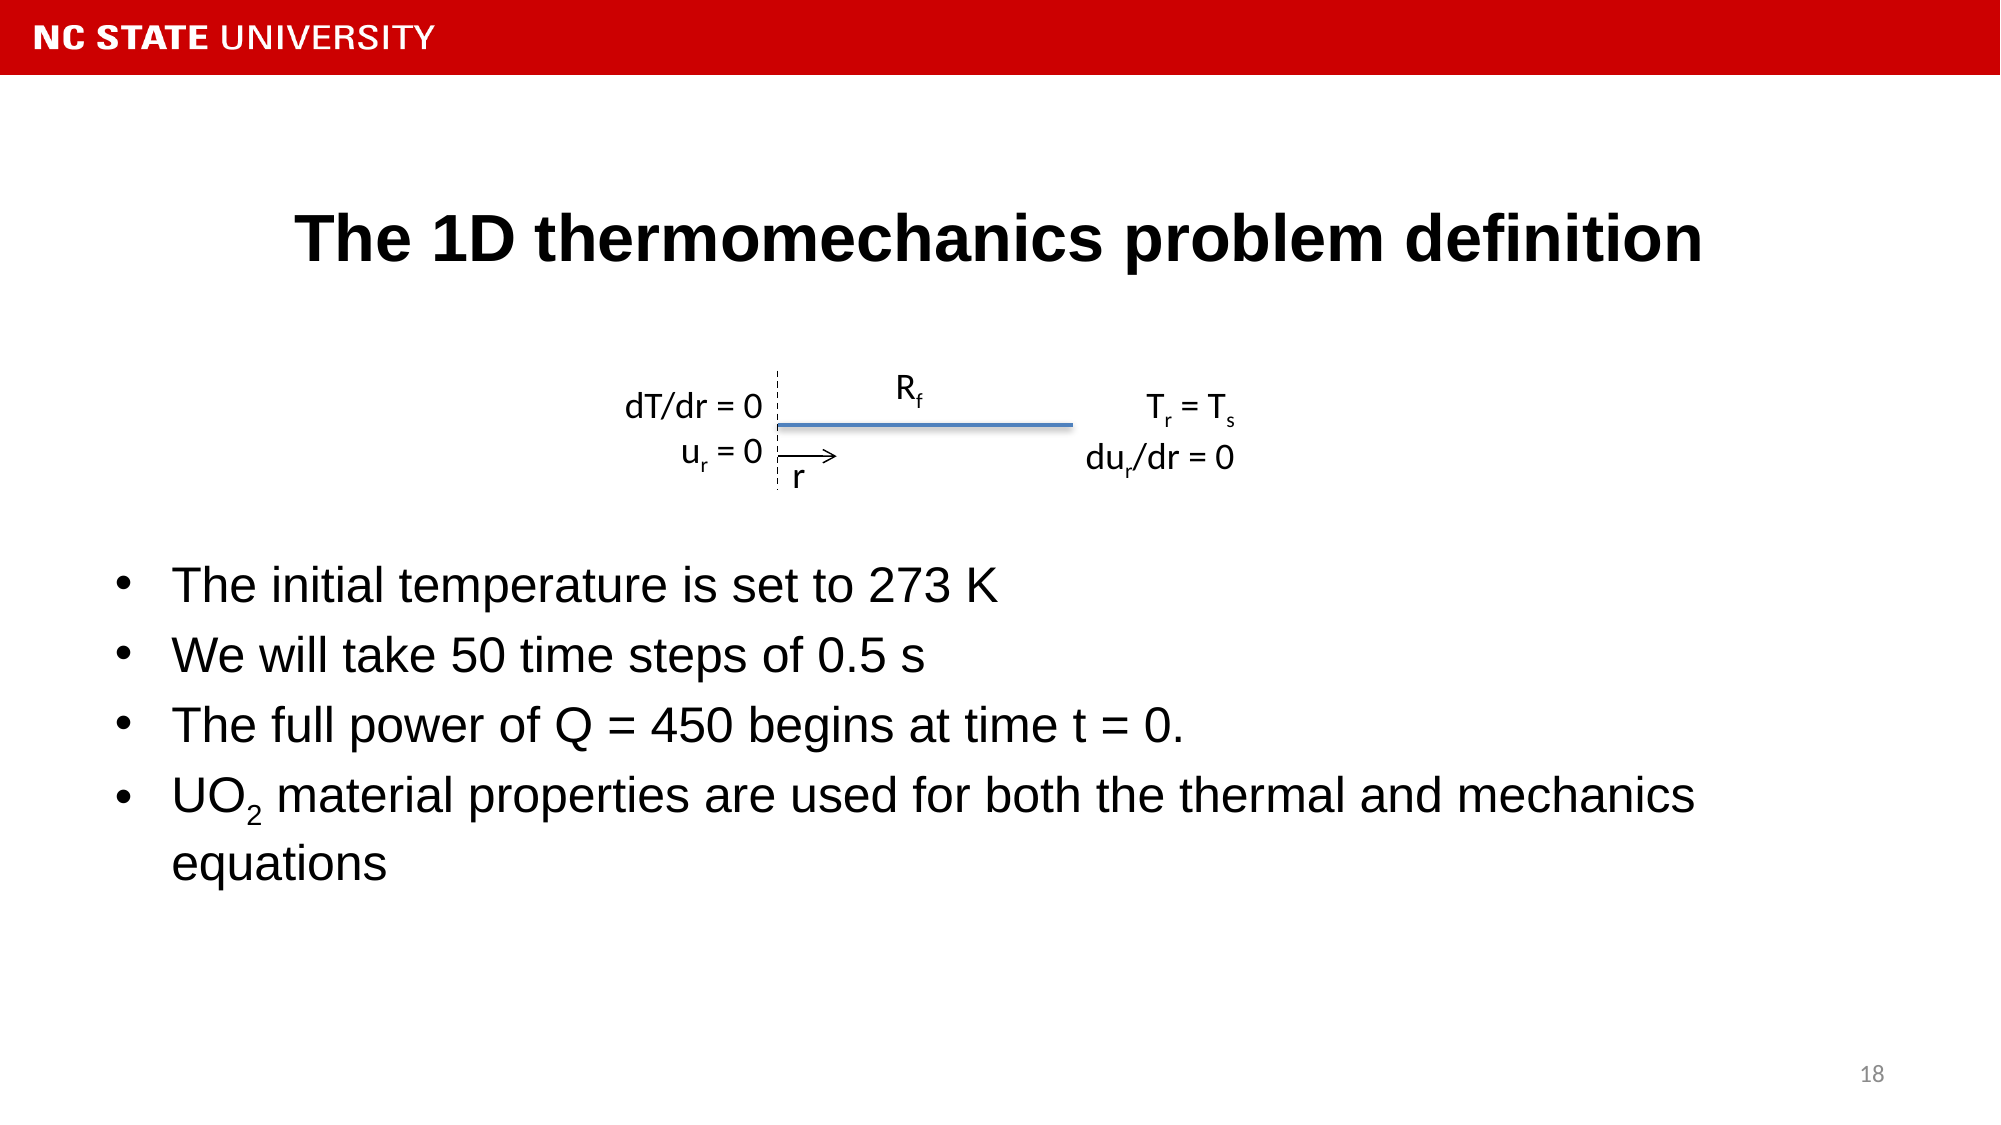

# The 1D thermomechanics problem definition
Rf
Tr = Ts
dur/dr = 0
dT/dr = 0
ur = 0
r
The initial temperature is set to 273 K
We will take 50 time steps of 0.5 s
The full power of Q = 450 begins at time t = 0.
UO2 material properties are used for both the thermal and mechanics equations

18